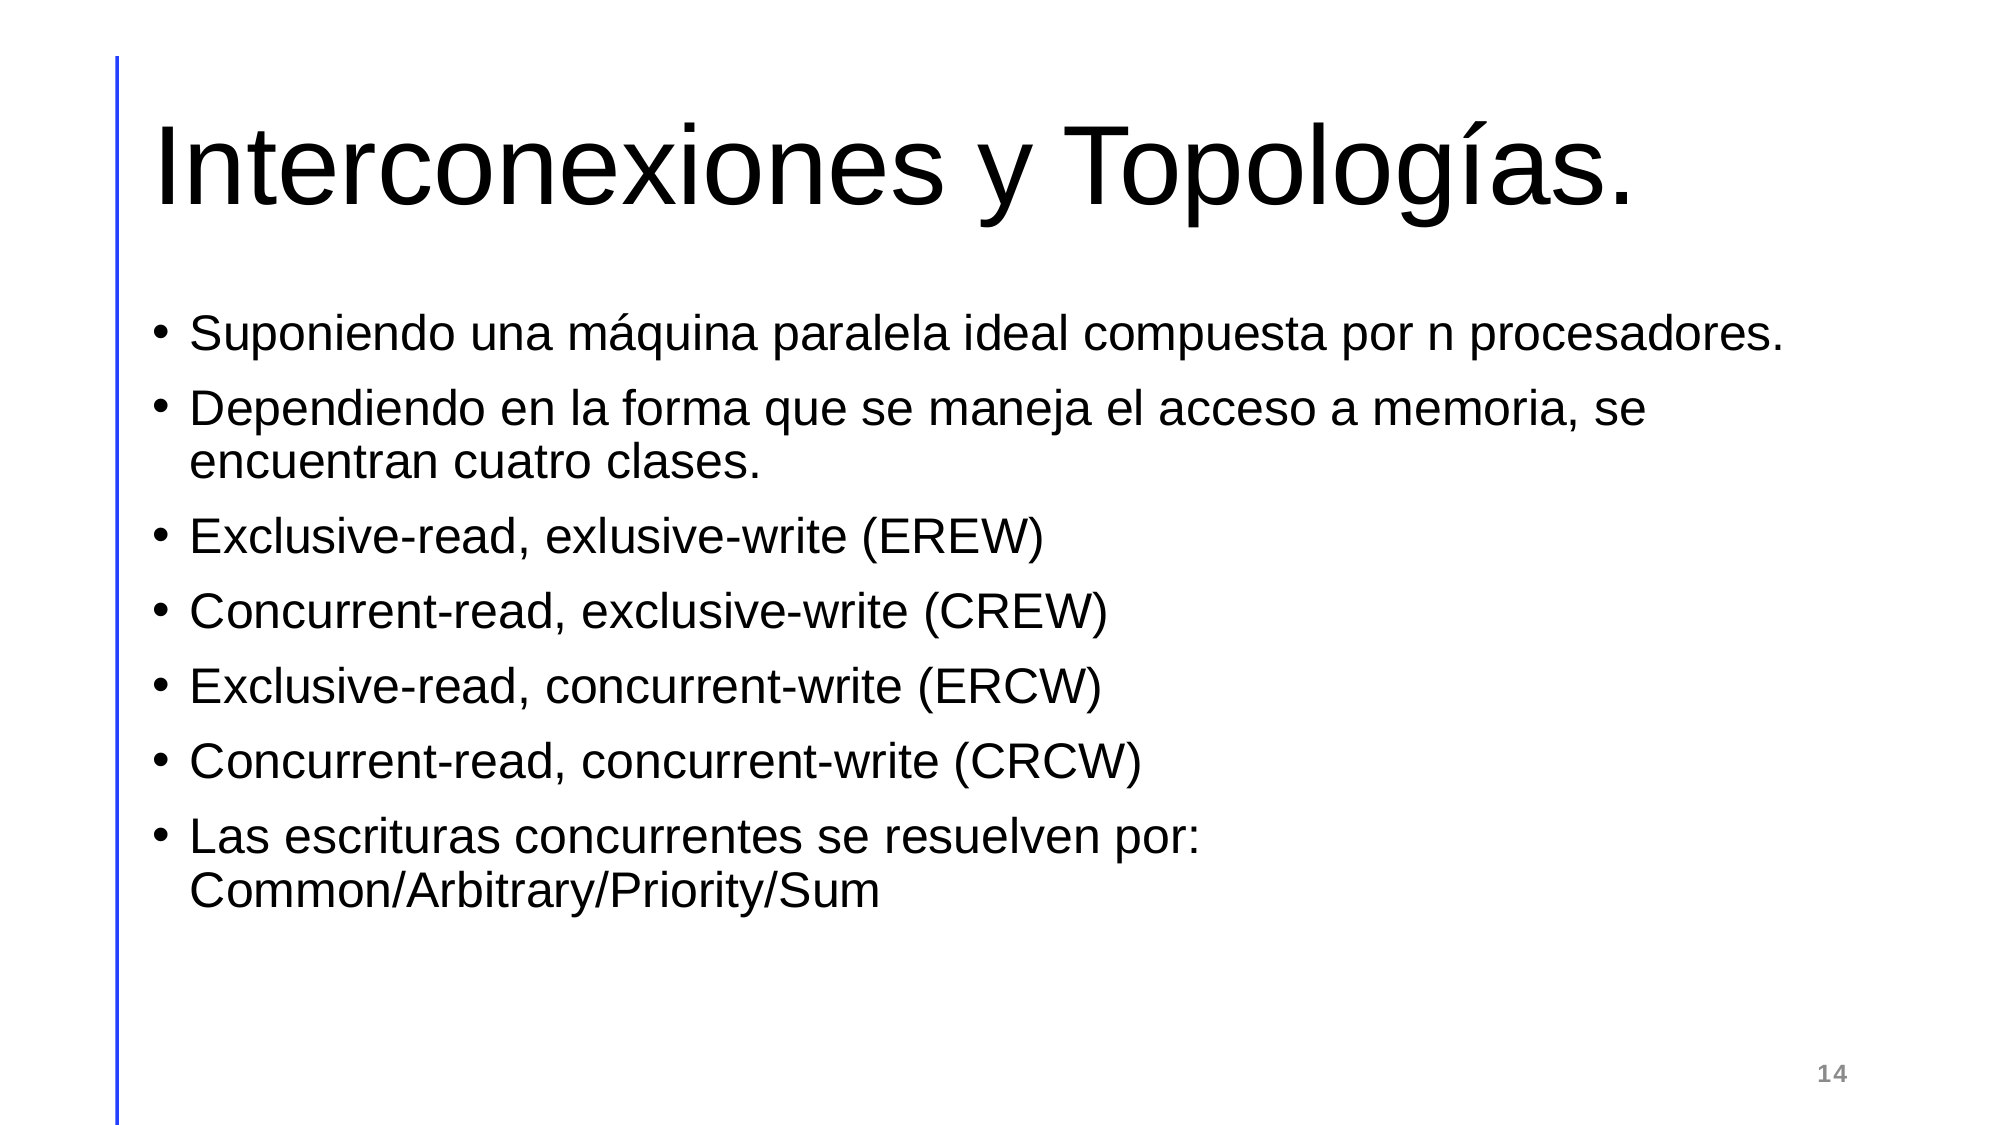

# Interconexiones y Topologías.
Suponiendo una máquina paralela ideal compuesta por n procesadores.
Dependiendo en la forma que se maneja el acceso a memoria, se encuentran cuatro clases.
Exclusive-read, exlusive-write (EREW)
Concurrent-read, exclusive-write (CREW)
Exclusive-read, concurrent-write (ERCW)
Concurrent-read, concurrent-write (CRCW)
Las escrituras concurrentes se resuelven por: Common/Arbitrary/Priority/Sum
14